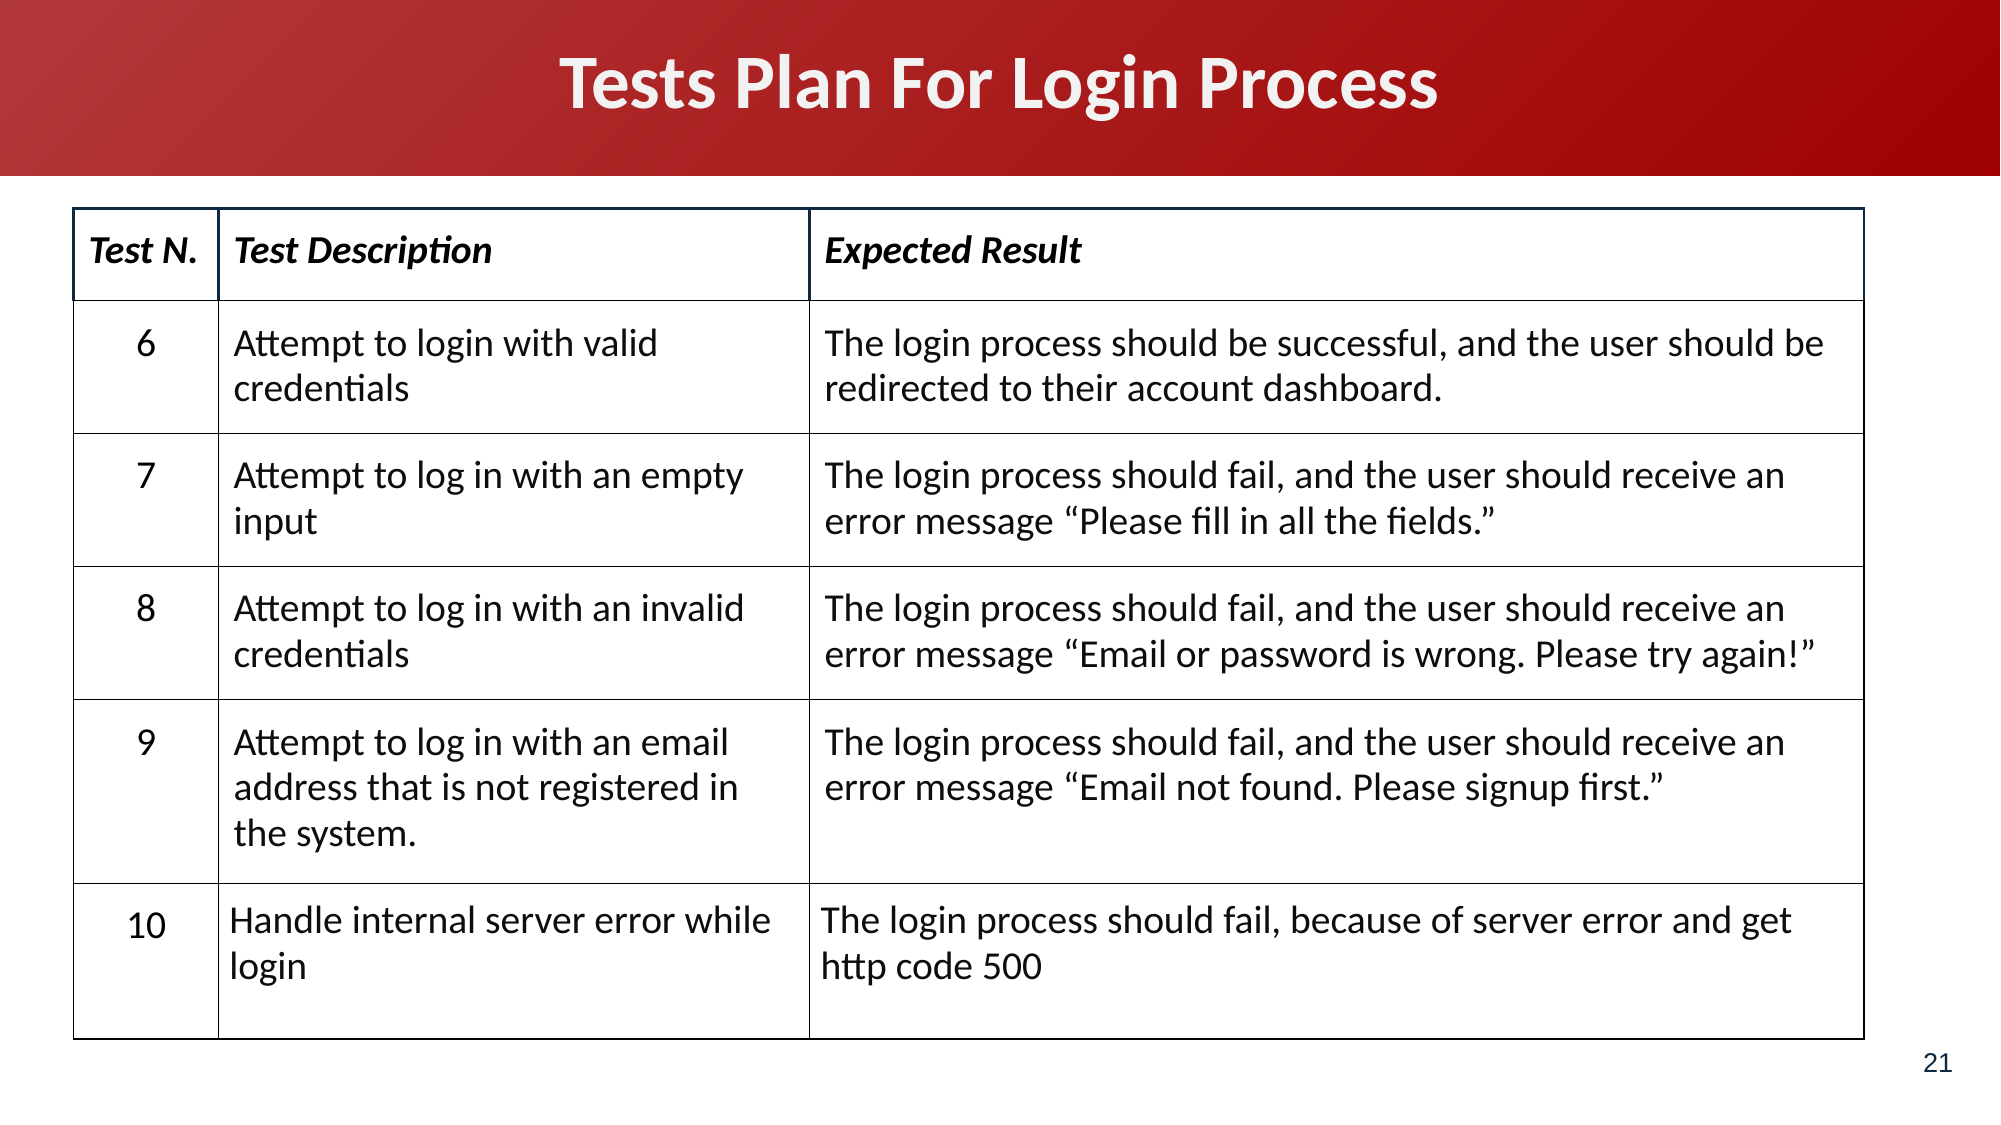

Tests Plan For Login Process
| Test N. | Test Description | Expected Result |
| --- | --- | --- |
| 6 | Attempt to login with valid credentials | The login process should be successful, and the user should be redirected to their account dashboard. |
| 7 | Attempt to log in with an empty input | The login process should fail, and the user should receive an error message “Please fill in all the fields.” |
| 8 | Attempt to log in with an invalid credentials | The login process should fail, and the user should receive an error message “Email or password is wrong. Please try again!” |
| 9 | Attempt to log in with an email address that is not registered in the system. | The login process should fail, and the user should receive an error message “Email not found. Please signup first.” |
| 10 | Handle internal server error while login | The login process should fail, because of server error and get http code 500 |
21